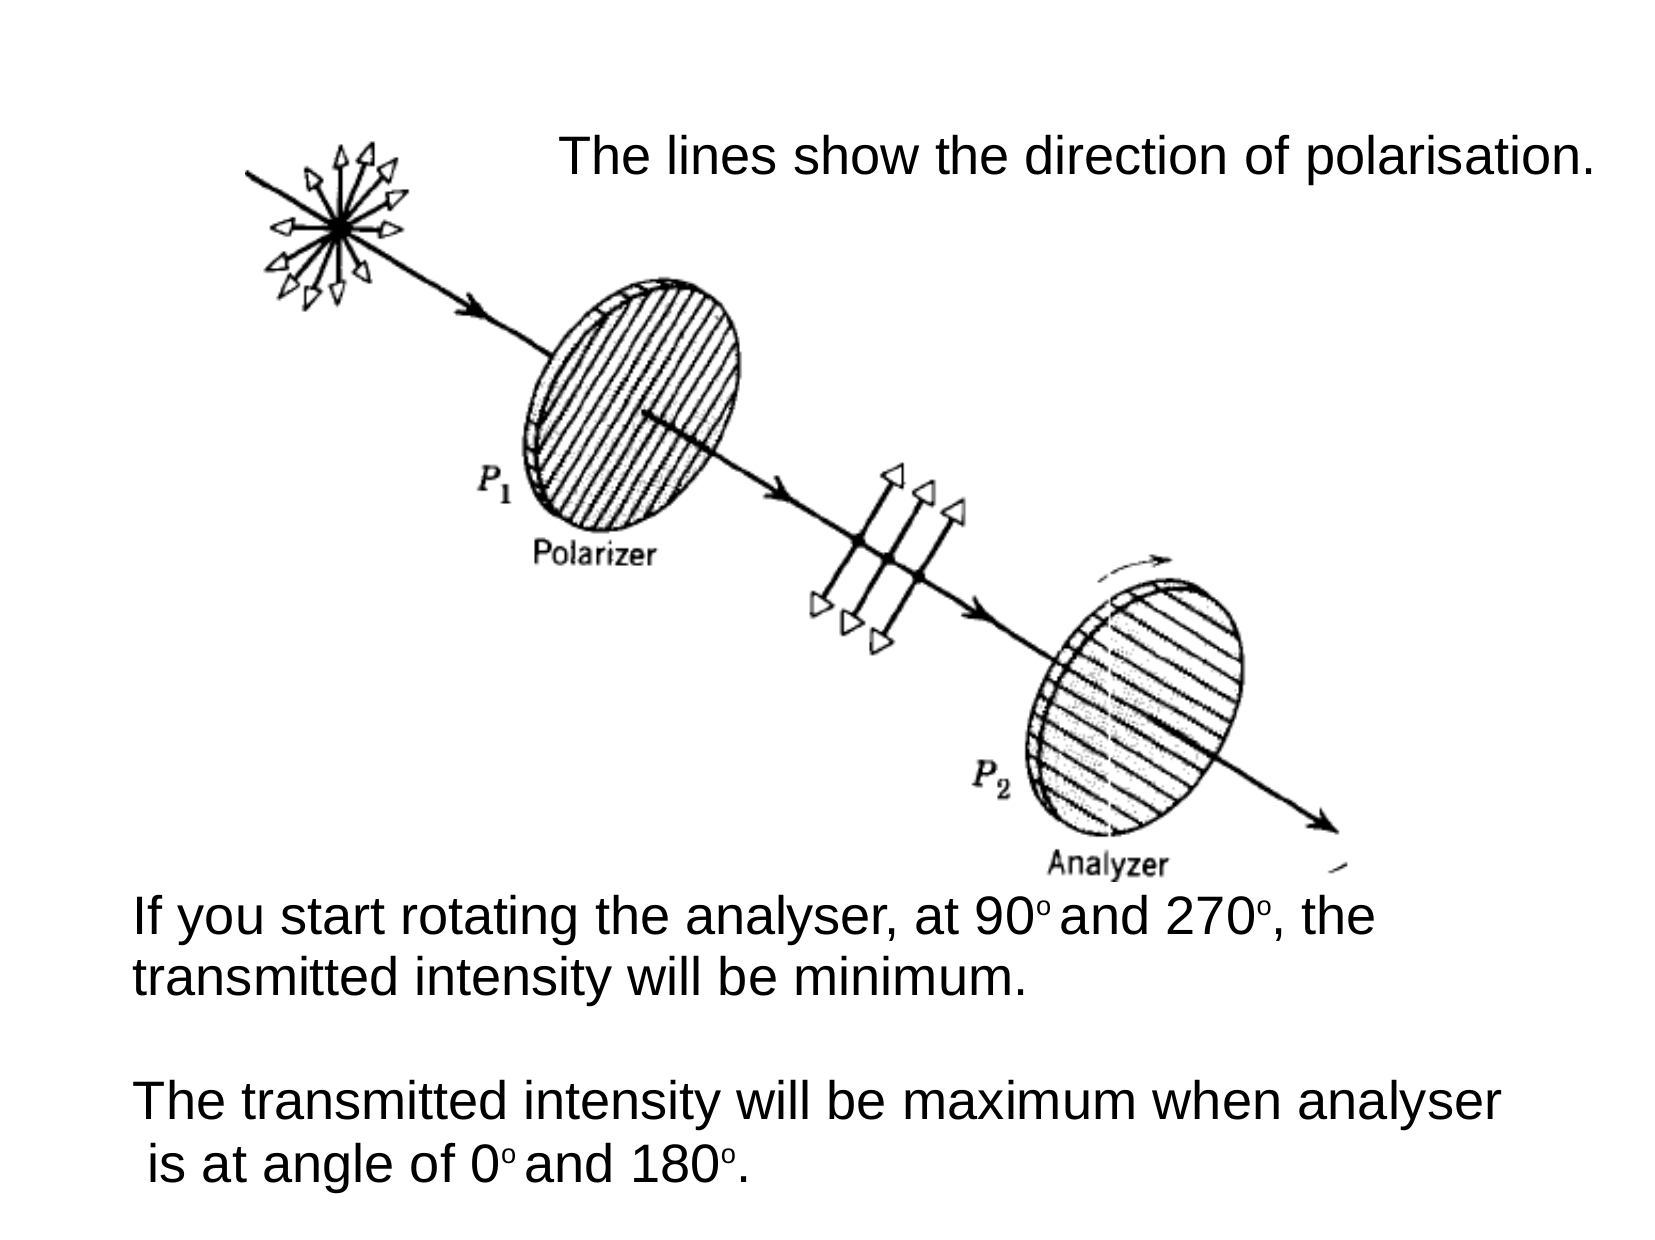

# The lines show the direction of polarisation.

If you start rotating the analyser, at 90o and 270o, the  transmitted intensity will be minimum.

The transmitted intensity will be maximum when analyser  is at angle of 0o and 180o.